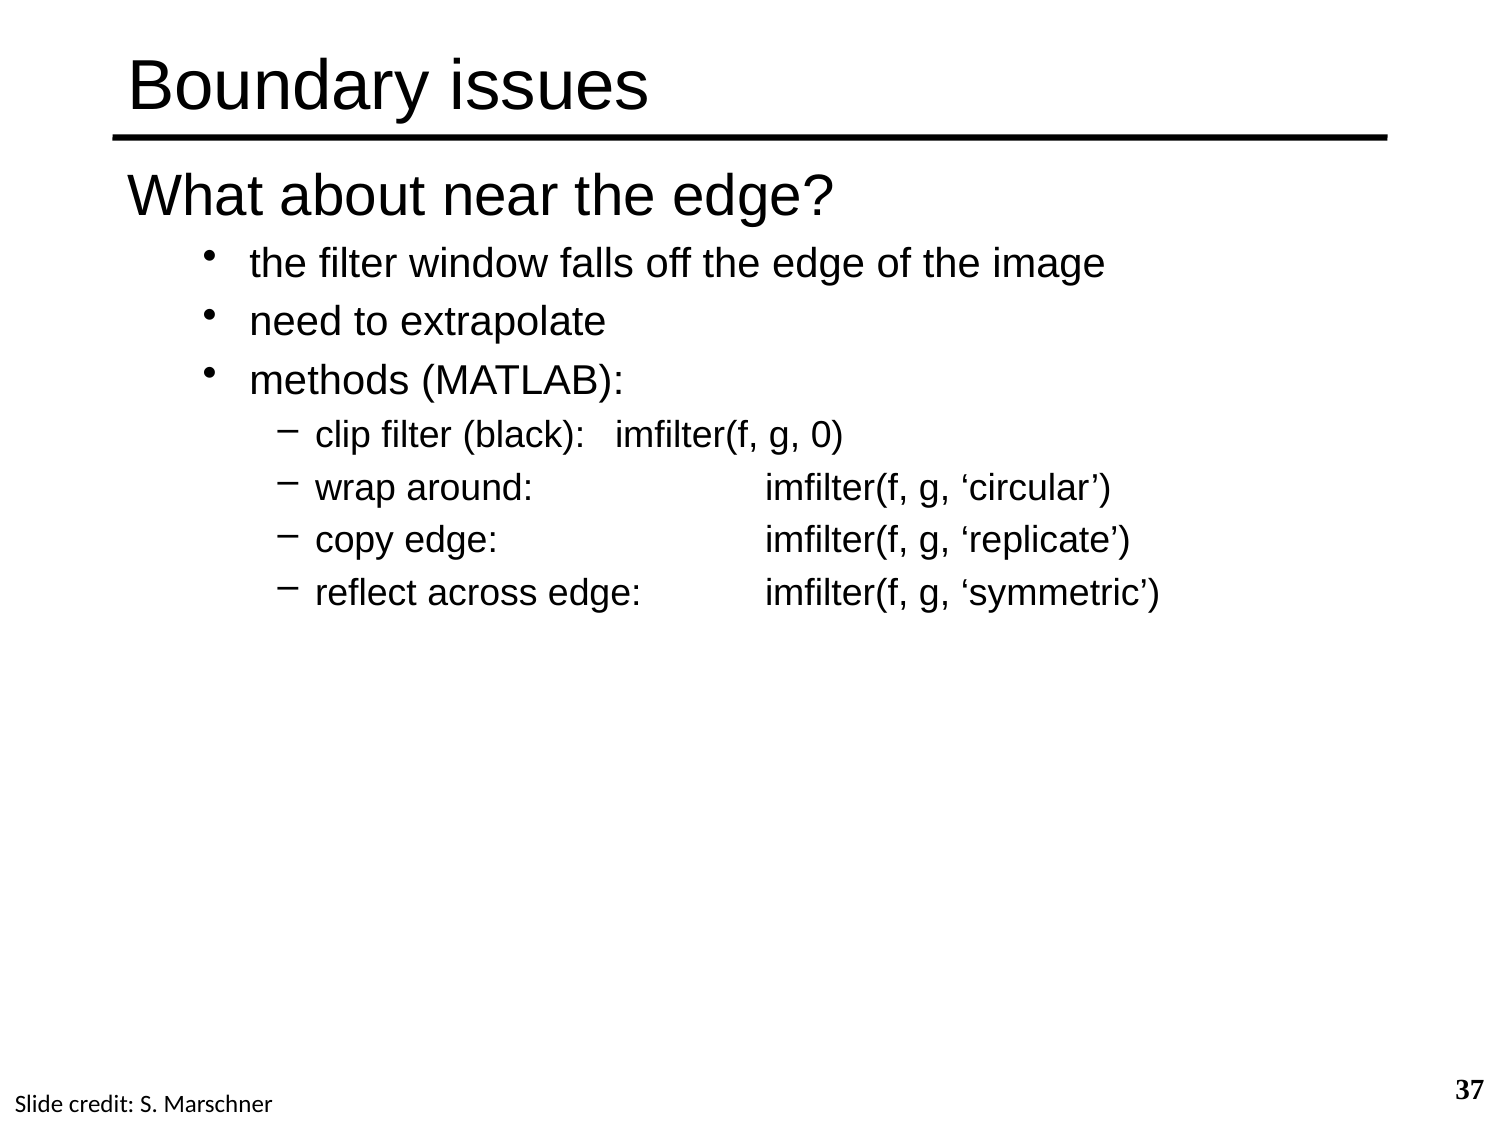

# Boundary issues
What about near the edge?
the filter window falls off the edge of the image
need to extrapolate
methods (MATLAB):
clip filter (black): 	imfilter(f, g, 0)
wrap around:		imfilter(f, g, ‘circular’)
copy edge: 		imfilter(f, g, ‘replicate’)
reflect across edge: 	imfilter(f, g, ‘symmetric’)
37
Slide credit: S. Marschner